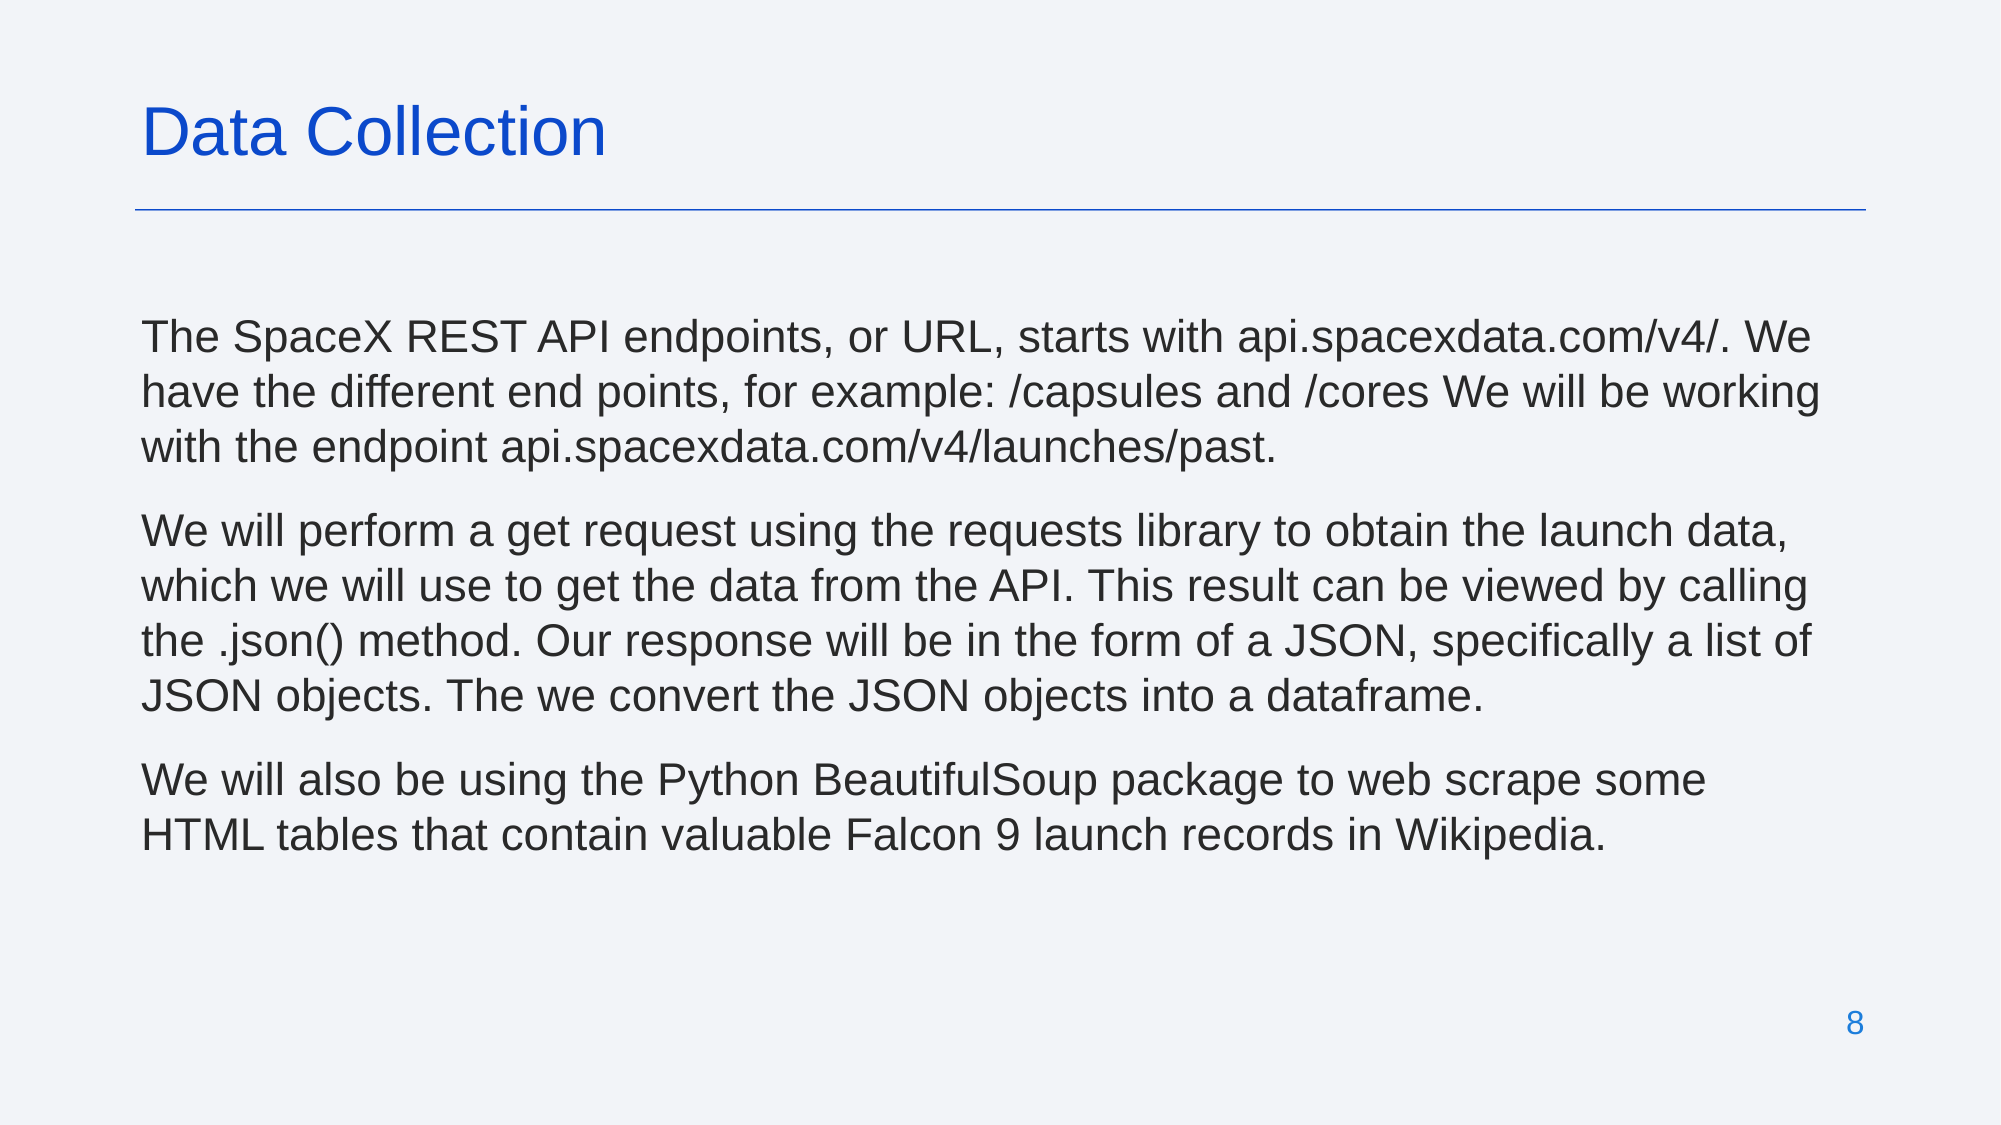

Data Collection
The SpaceX REST API endpoints, or URL, starts with api.spacexdata.com/v4/. We have the different end points, for example: /capsules and /cores We will be working with the endpoint api.spacexdata.com/v4/launches/past.
We will perform a get request using the requests library to obtain the launch data, which we will use to get the data from the API. This result can be viewed by calling the .json() method. Our response will be in the form of a JSON, specifically a list of JSON objects. The we convert the JSON objects into a dataframe.
We will also be using the Python BeautifulSoup package to web scrape some HTML tables that contain valuable Falcon 9 launch records in Wikipedia.
8